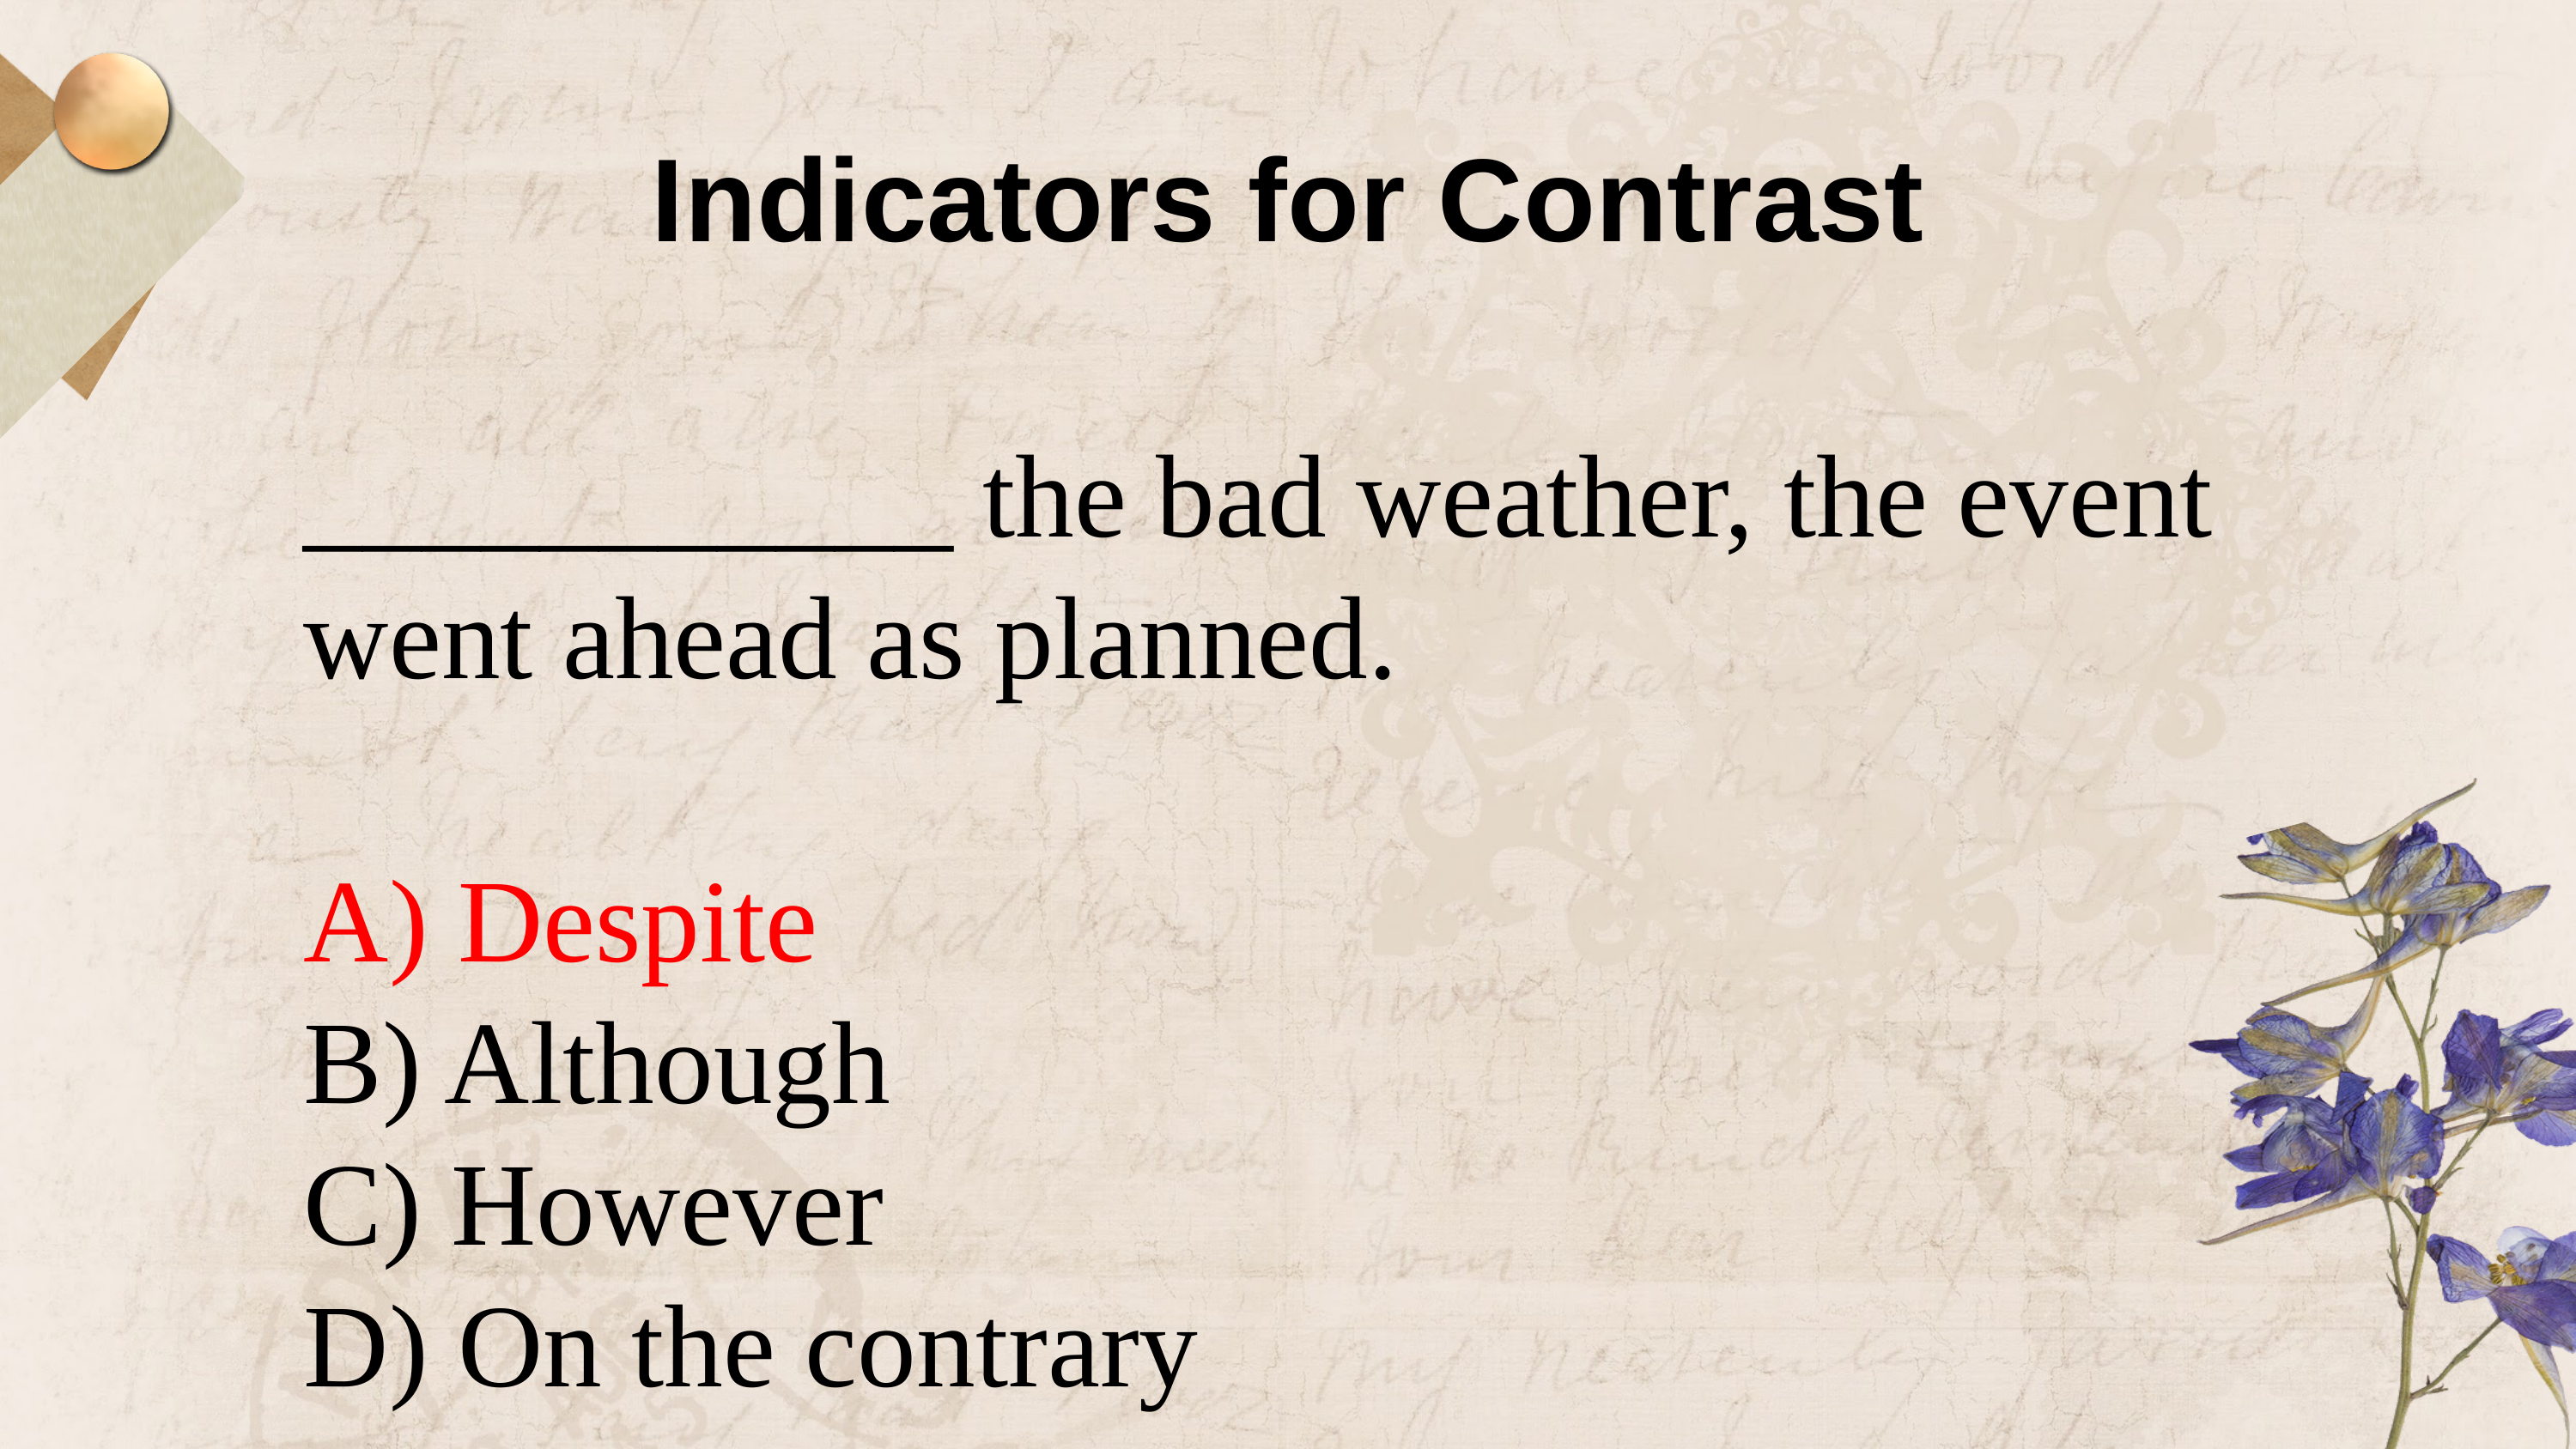

Indicators for Contrast

___________ the bad weather, the event went ahead as planned.

A) Despite
B) Although
C) However
D) On the contrary